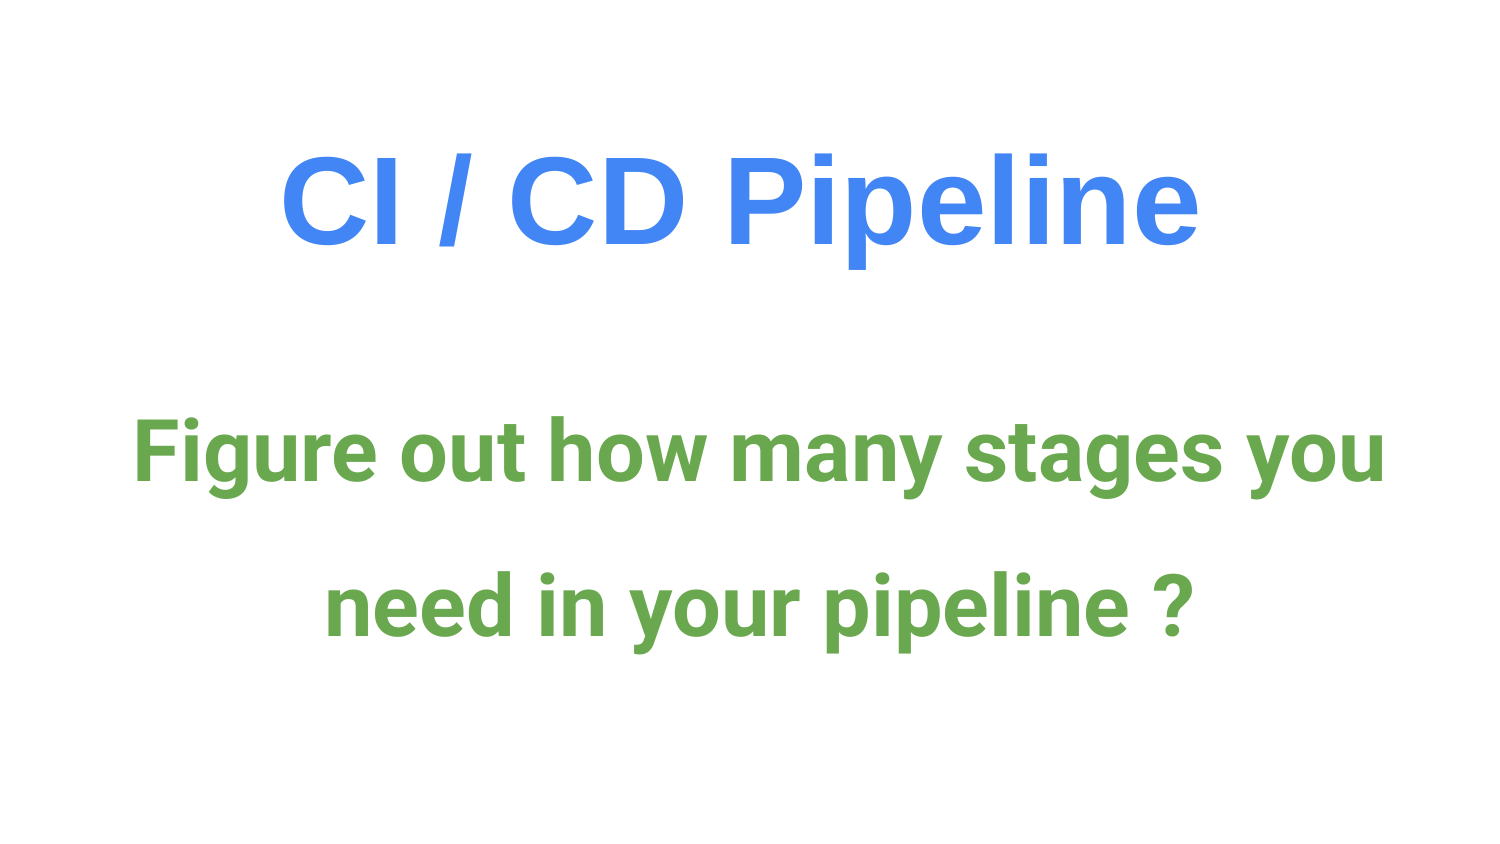

CI / CD Pipeline
# Figure out how many stages you need in your pipeline ?